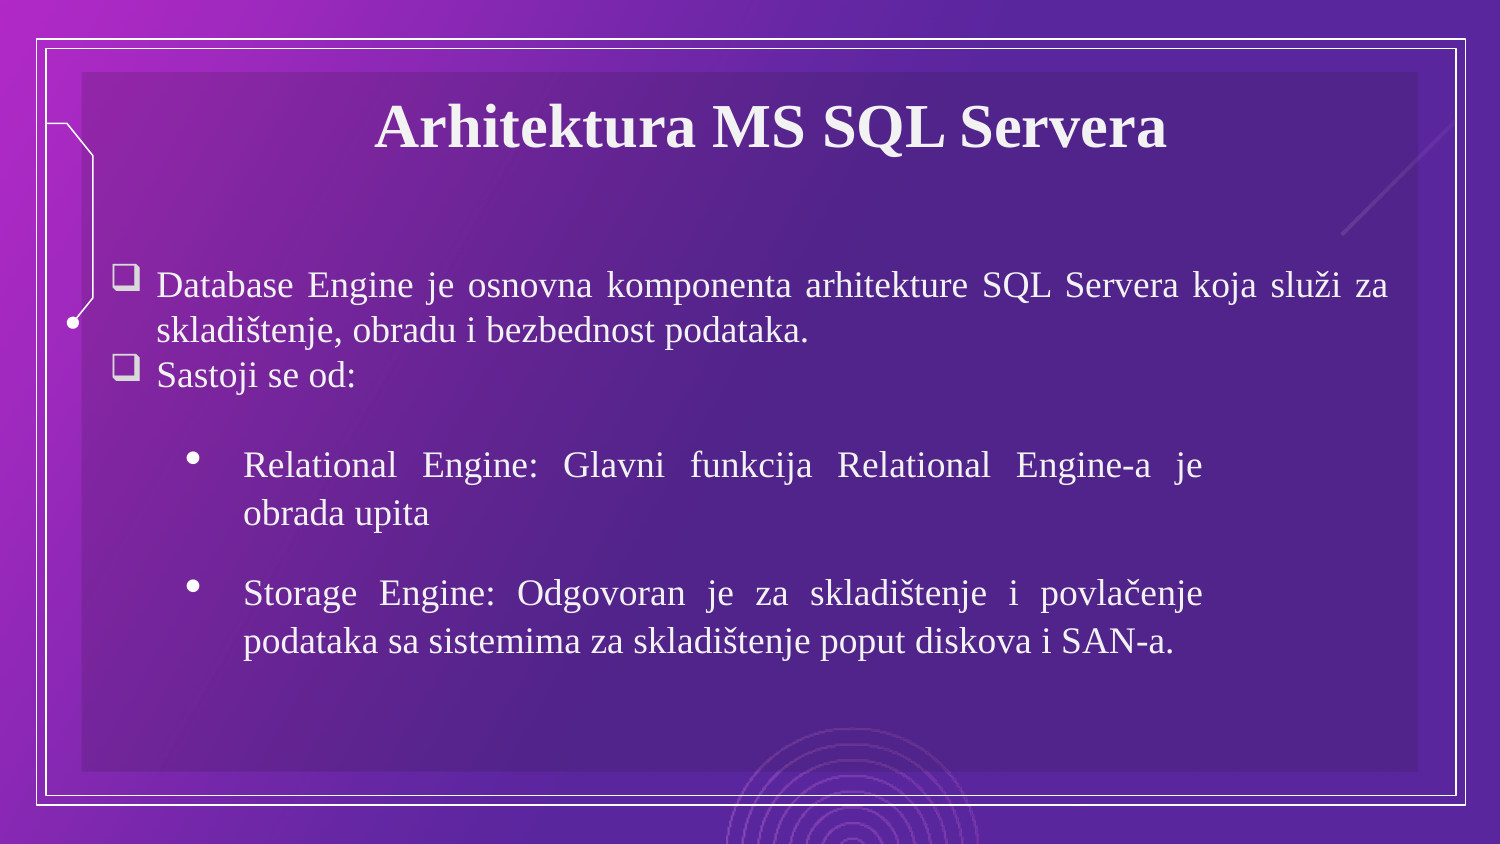

# Arhitektura MS SQL Servera
Database Engine je osnovna komponenta arhitekture SQL Servera koja služi za skladištenje, obradu i bezbednost podataka.
Sastoji se od:
Relational Engine: Glavni funkcija Relational Engine-a je obrada upita
Storage Engine: Odgovoran je za skladištenje i povlačenje podataka sa sistemima za skladištenje poput diskova i SAN-a.